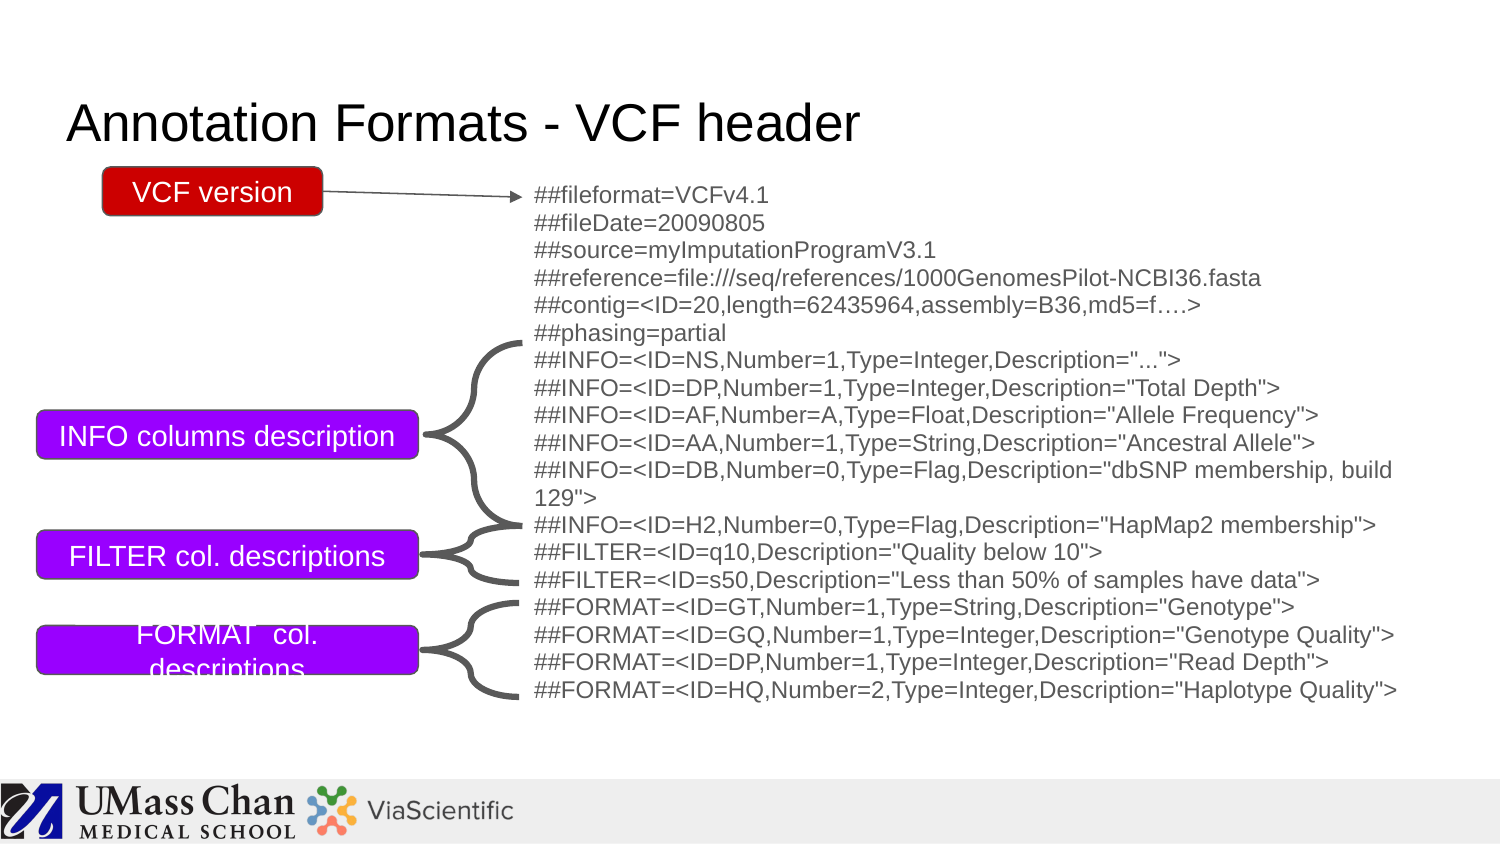

# Annotation Formats - VCF header
VCF version
##fileformat=VCFv4.1
##fileDate=20090805
##source=myImputationProgramV3.1
##reference=file:///seq/references/1000GenomesPilot-NCBI36.fasta
##contig=<ID=20,length=62435964,assembly=B36,md5=f….>
##phasing=partial
##INFO=<ID=NS,Number=1,Type=Integer,Description="...">
##INFO=<ID=DP,Number=1,Type=Integer,Description="Total Depth">
##INFO=<ID=AF,Number=A,Type=Float,Description="Allele Frequency">
##INFO=<ID=AA,Number=1,Type=String,Description="Ancestral Allele">
##INFO=<ID=DB,Number=0,Type=Flag,Description="dbSNP membership, build 129">
##INFO=<ID=H2,Number=0,Type=Flag,Description="HapMap2 membership">
##FILTER=<ID=q10,Description="Quality below 10">
##FILTER=<ID=s50,Description="Less than 50% of samples have data">
##FORMAT=<ID=GT,Number=1,Type=String,Description="Genotype">
##FORMAT=<ID=GQ,Number=1,Type=Integer,Description="Genotype Quality">
##FORMAT=<ID=DP,Number=1,Type=Integer,Description="Read Depth">
##FORMAT=<ID=HQ,Number=2,Type=Integer,Description="Haplotype Quality">

INFO columns description

FILTER col. descriptions

FORMAT  col. descriptions